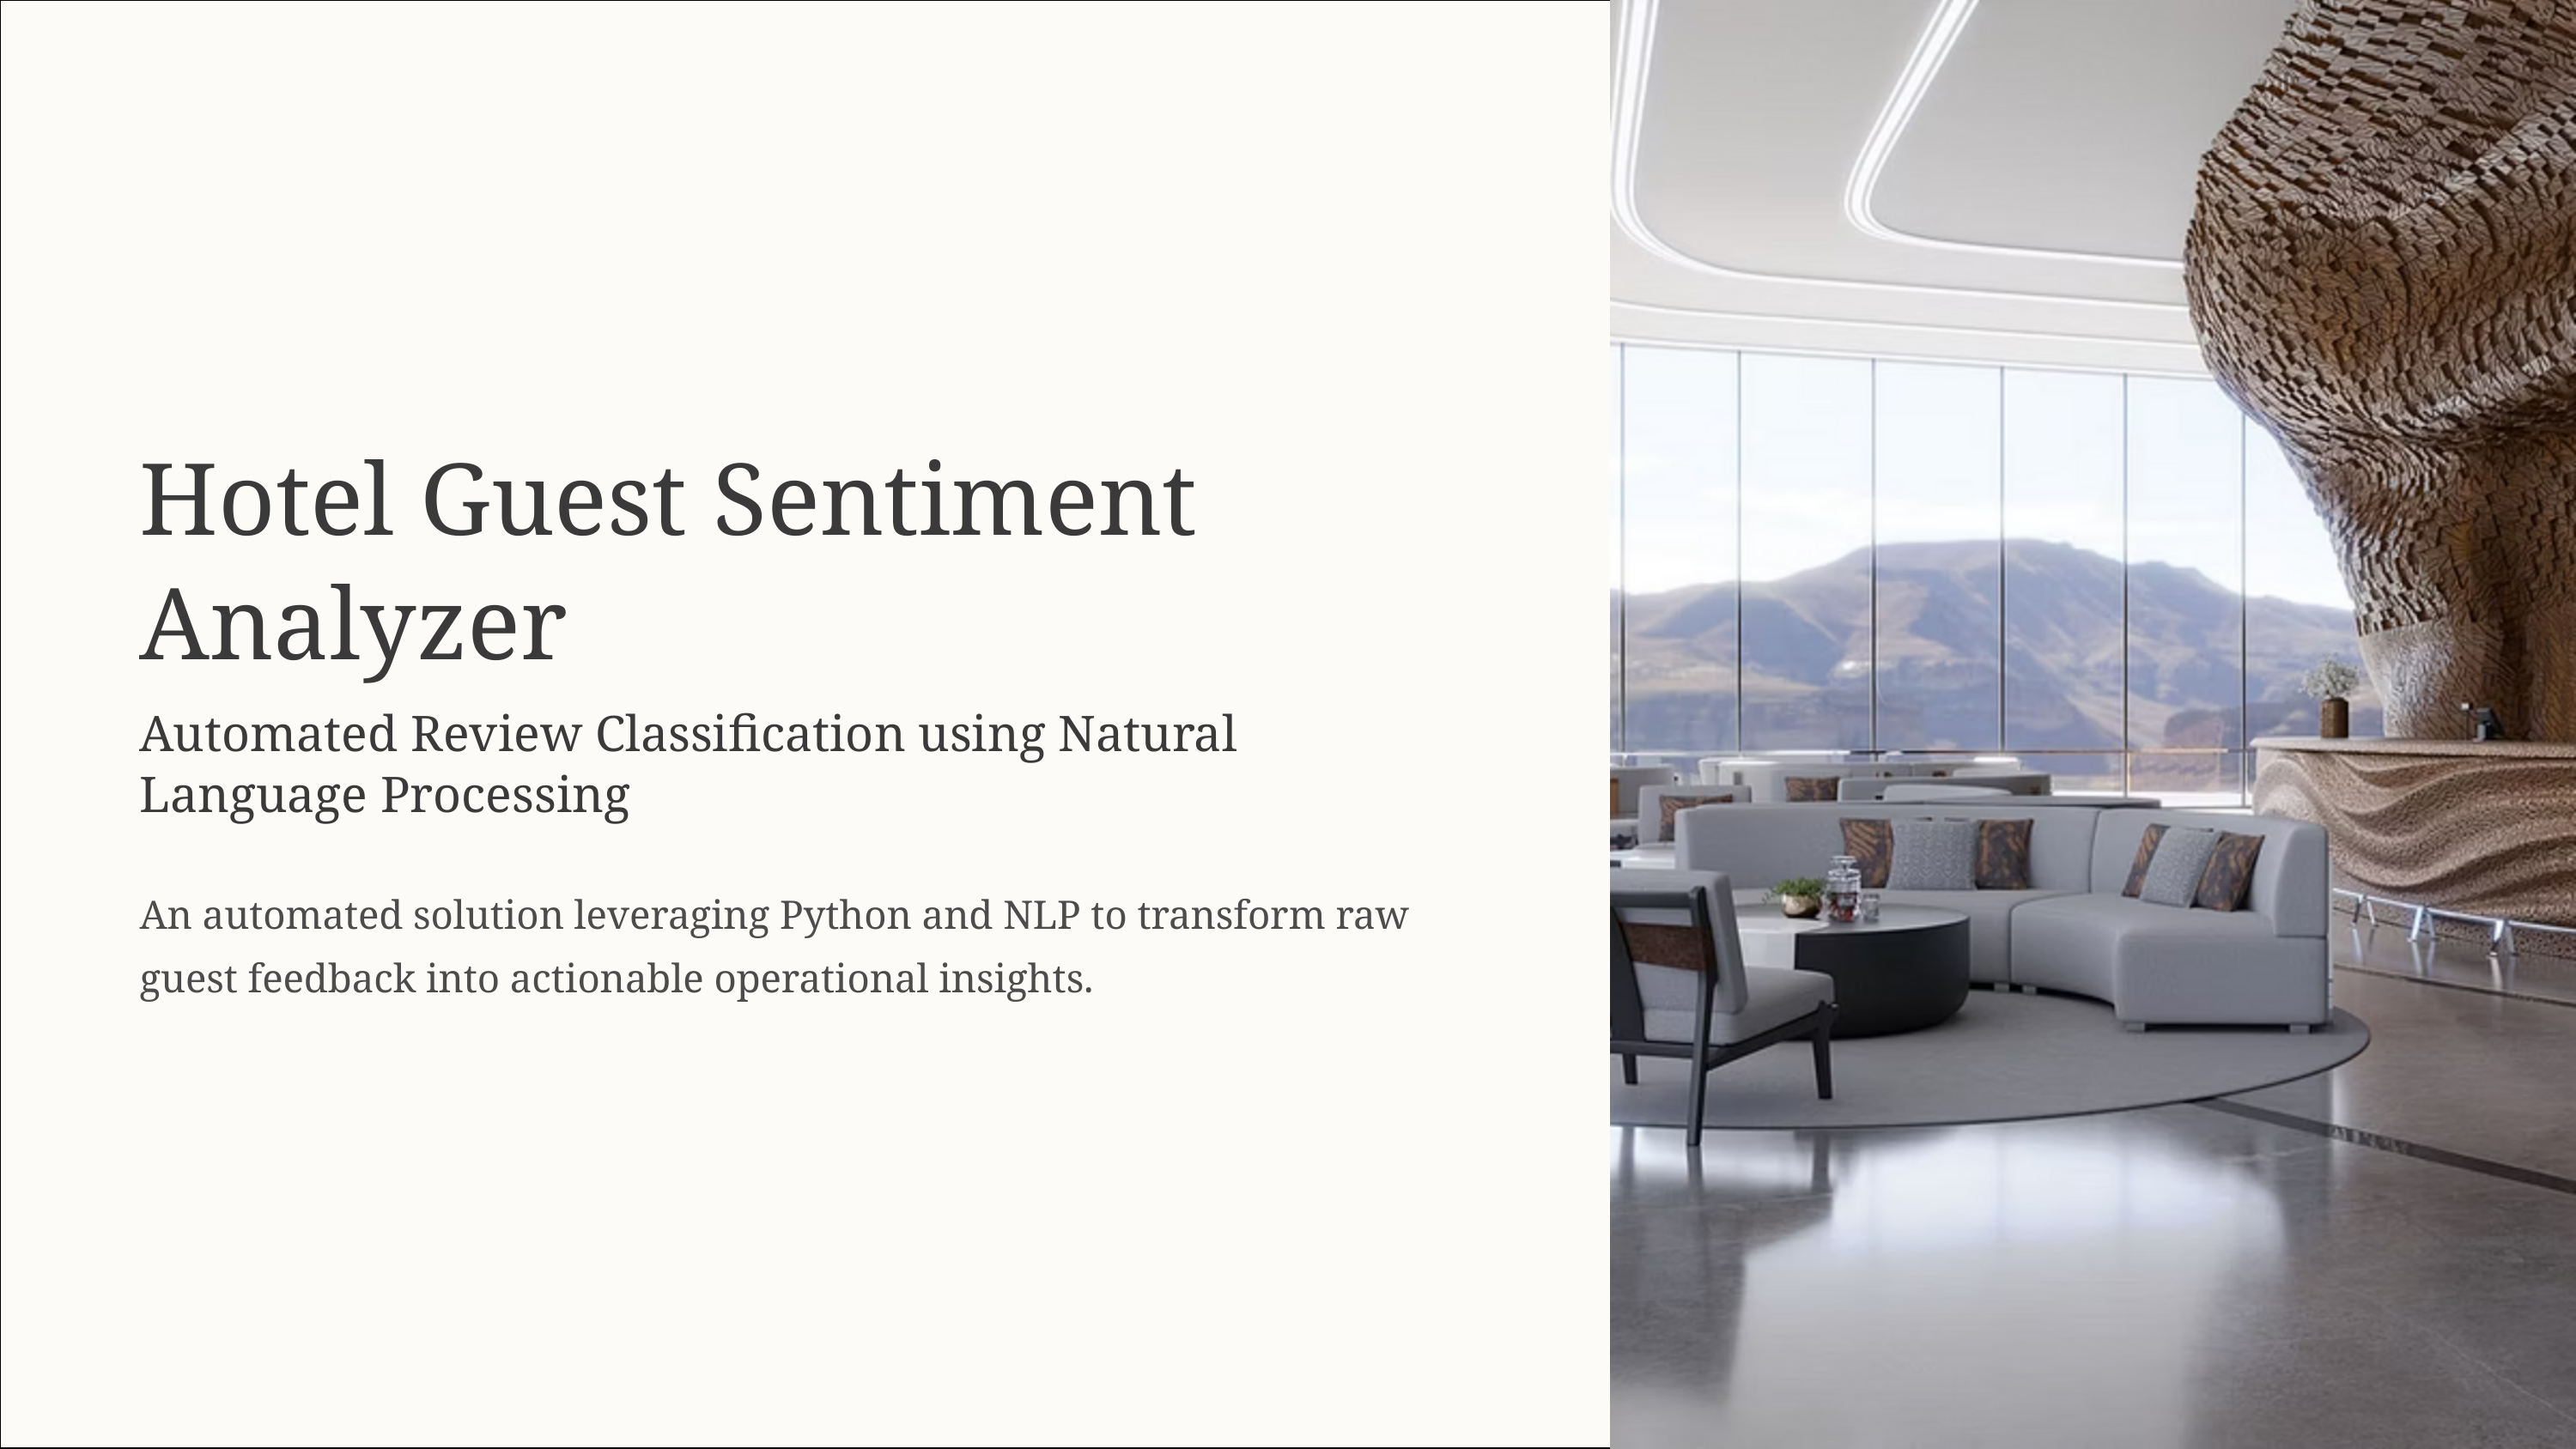

Hotel Guest Sentiment Analyzer
Automated Review Classification using Natural Language Processing
An automated solution leveraging Python and NLP to transform raw guest feedback into actionable operational insights.